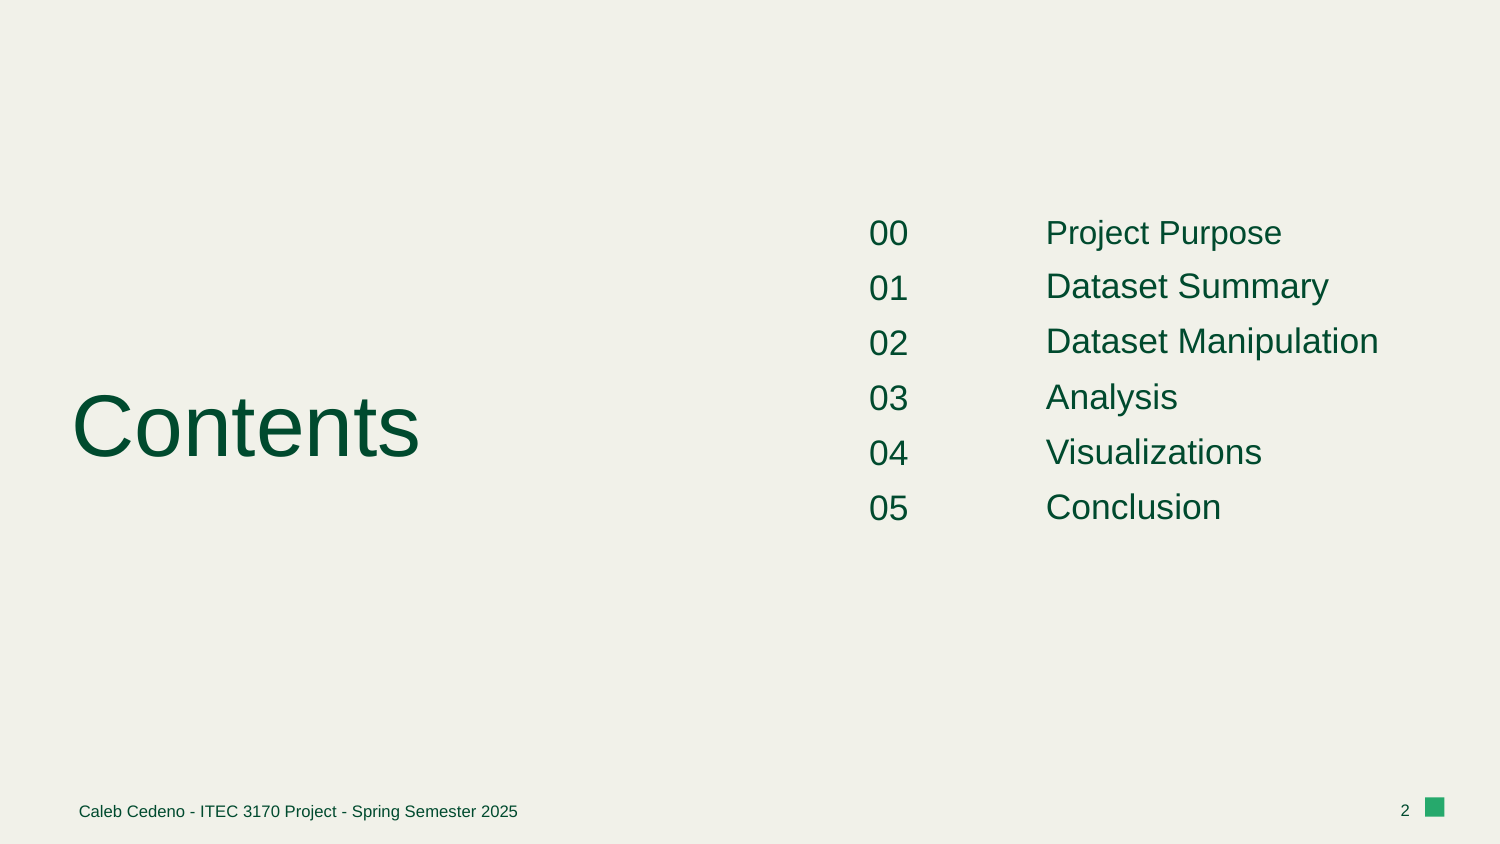

00
01
02
03
04
05

Project Purpose
Dataset Summary
Dataset Manipulation
Analysis
Visualizations
Conclusion

# Contents
Caleb Cedeno - ITEC 3170 Project - Spring Semester 2025
2